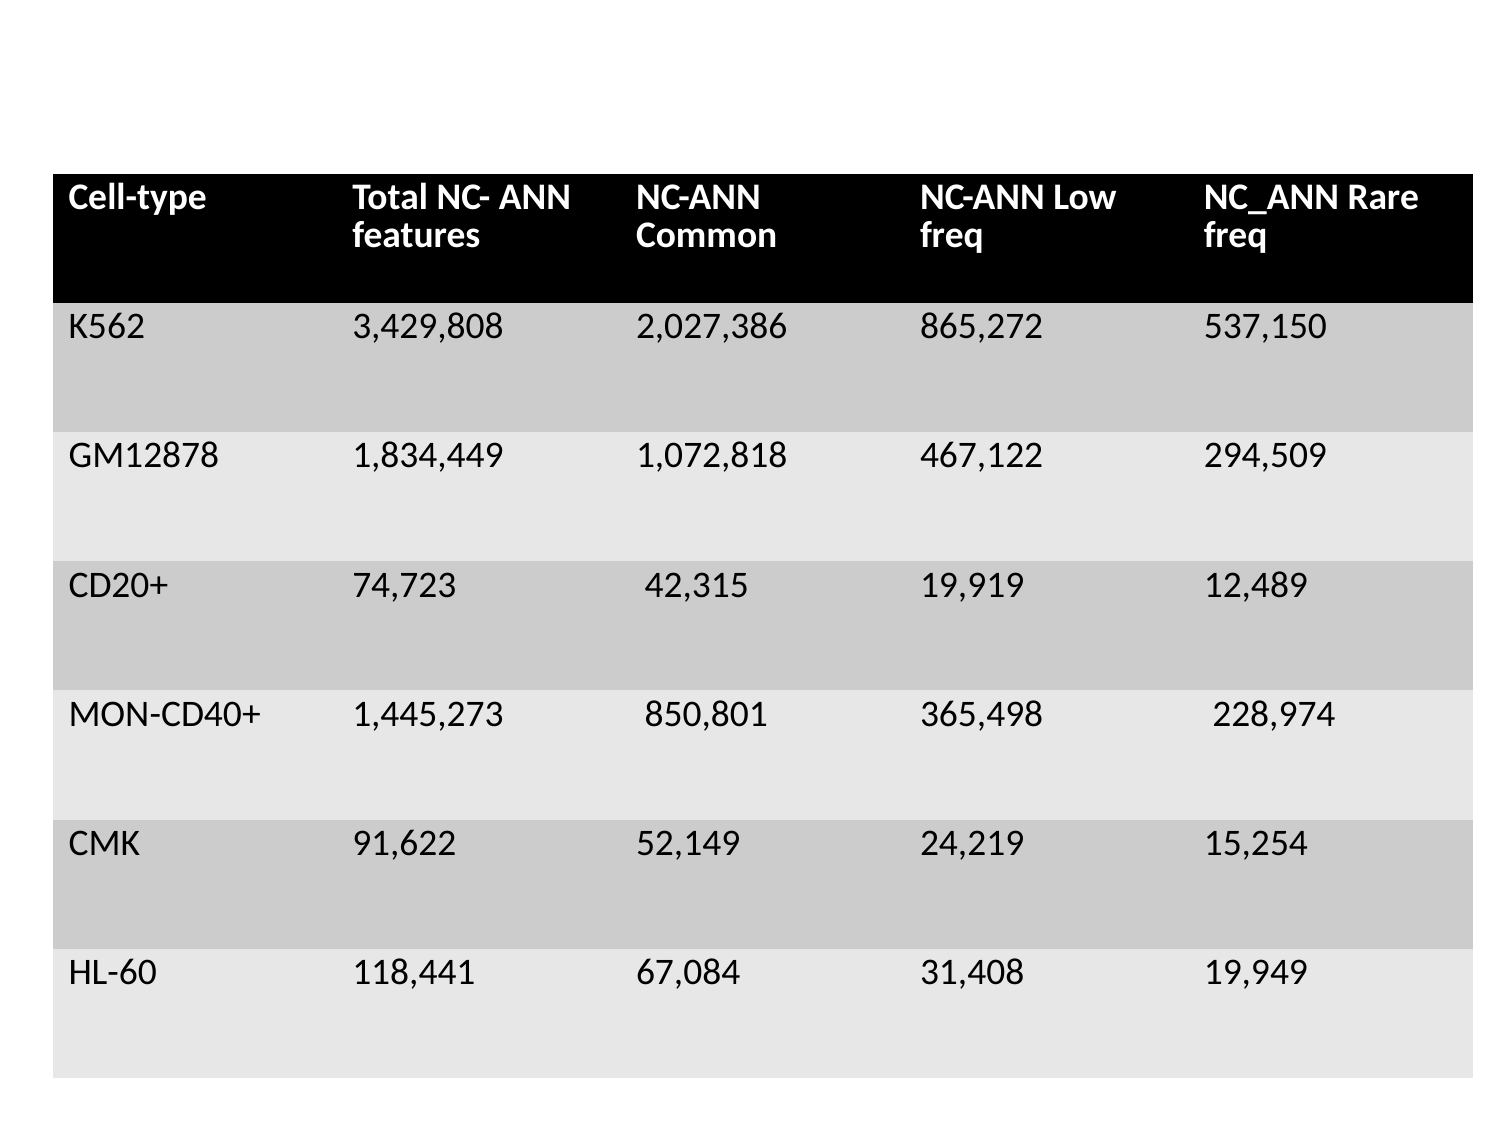

| Cell-type | Total NC- ANN features | NC-ANN Common | NC-ANN Low freq | NC\_ANN Rare freq |
| --- | --- | --- | --- | --- |
| K562 | 3,429,808 | 2,027,386 | 865,272 | 537,150 |
| GM12878 | 1,834,449 | 1,072,818 | 467,122 | 294,509 |
| CD20+ | 74,723 | 42,315 | 19,919 | 12,489 |
| MON-CD40+ | 1,445,273 | 850,801 | 365,498 | 228,974 |
| CMK | 91,622 | 52,149 | 24,219 | 15,254 |
| HL-60 | 118,441 | 67,084 | 31,408 | 19,949 |